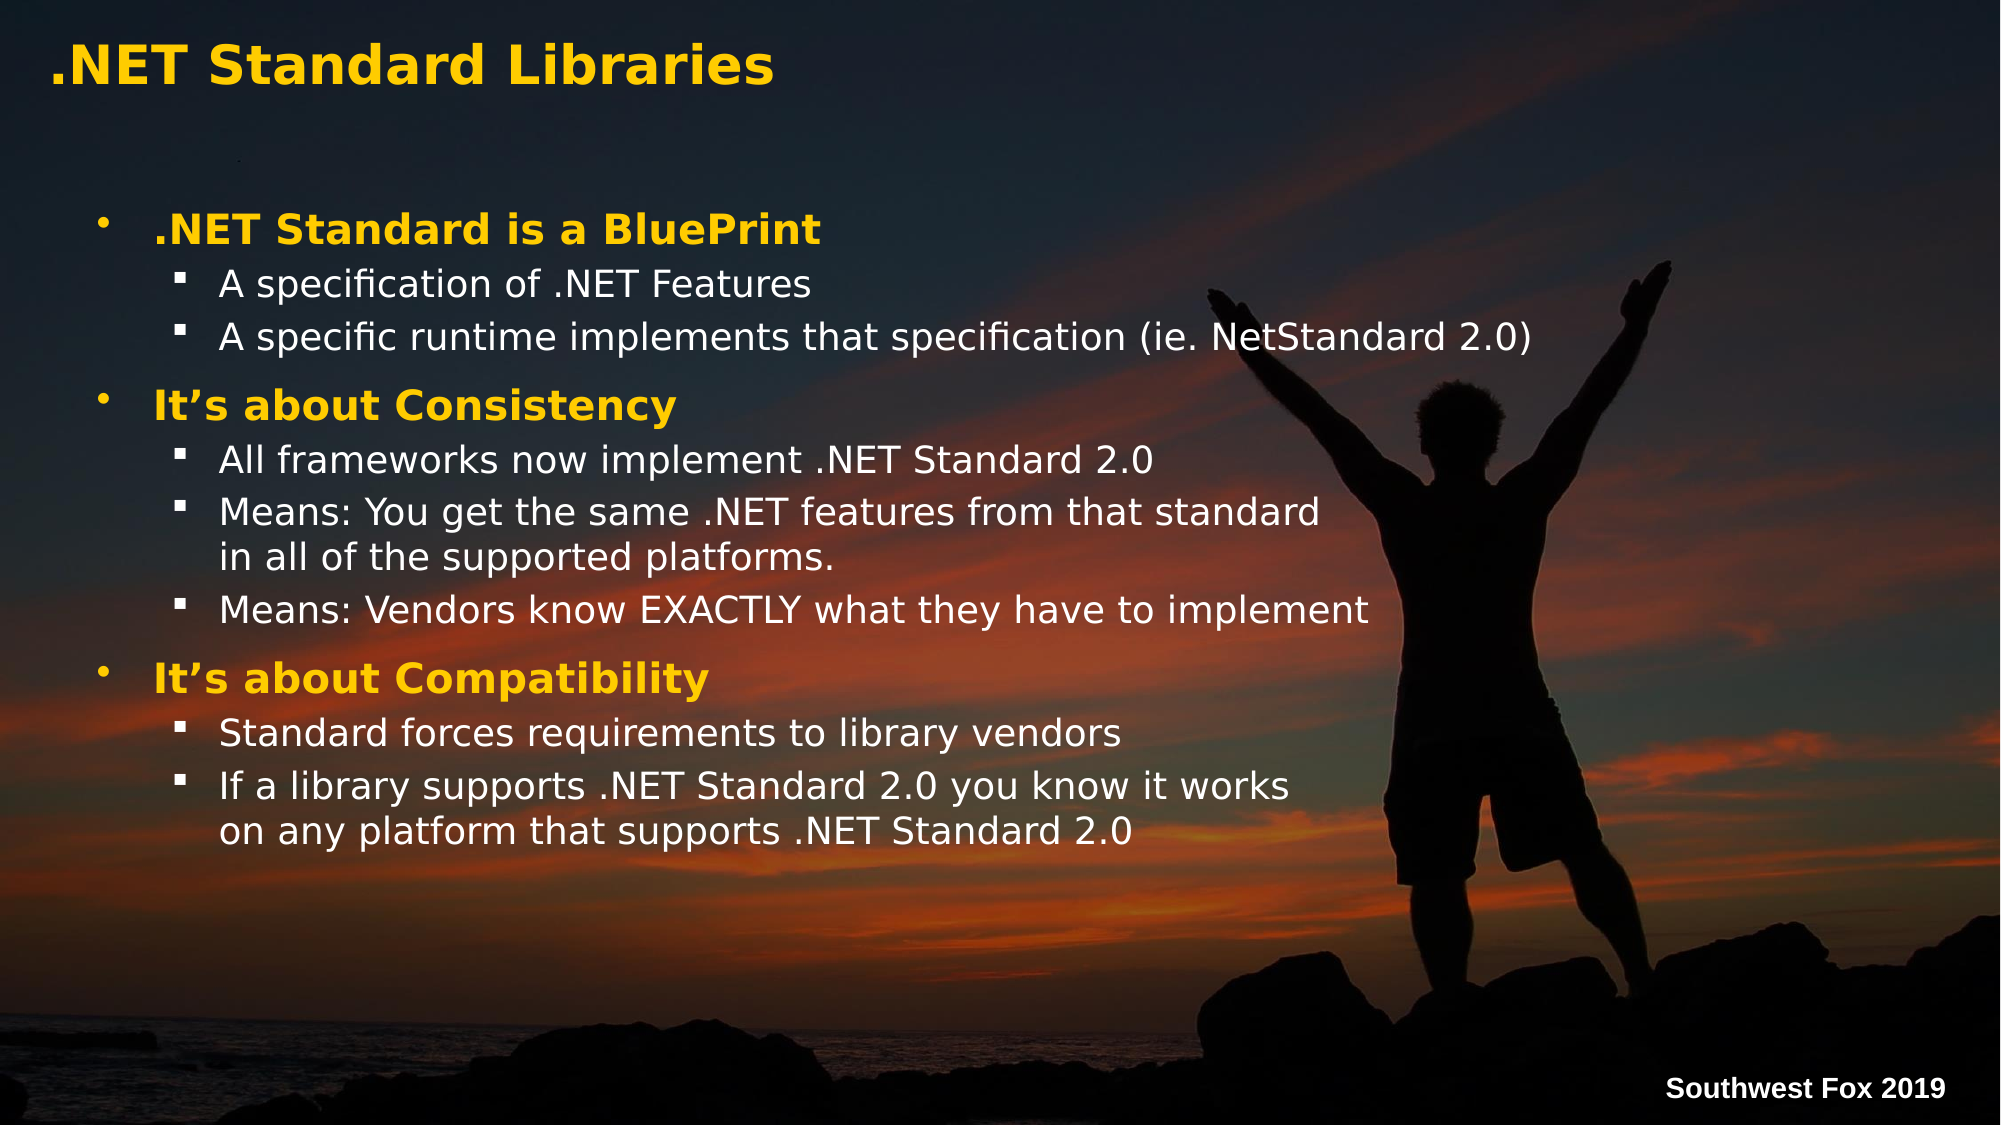

# .NET Standard Libraries
.NET Standard is a BluePrint
A specification of .NET Features
A specific runtime implements that specification (ie. NetStandard 2.0)
It’s about Consistency
All frameworks now implement .NET Standard 2.0
Means: You get the same .NET features from that standard
in all of the supported platforms.
Means: Vendors know EXACTLY what they have to implement
It’s about Compatibility
Standard forces requirements to library vendors
If a library supports .NET Standard 2.0 you know it works
on any platform that supports .NET Standard 2.0